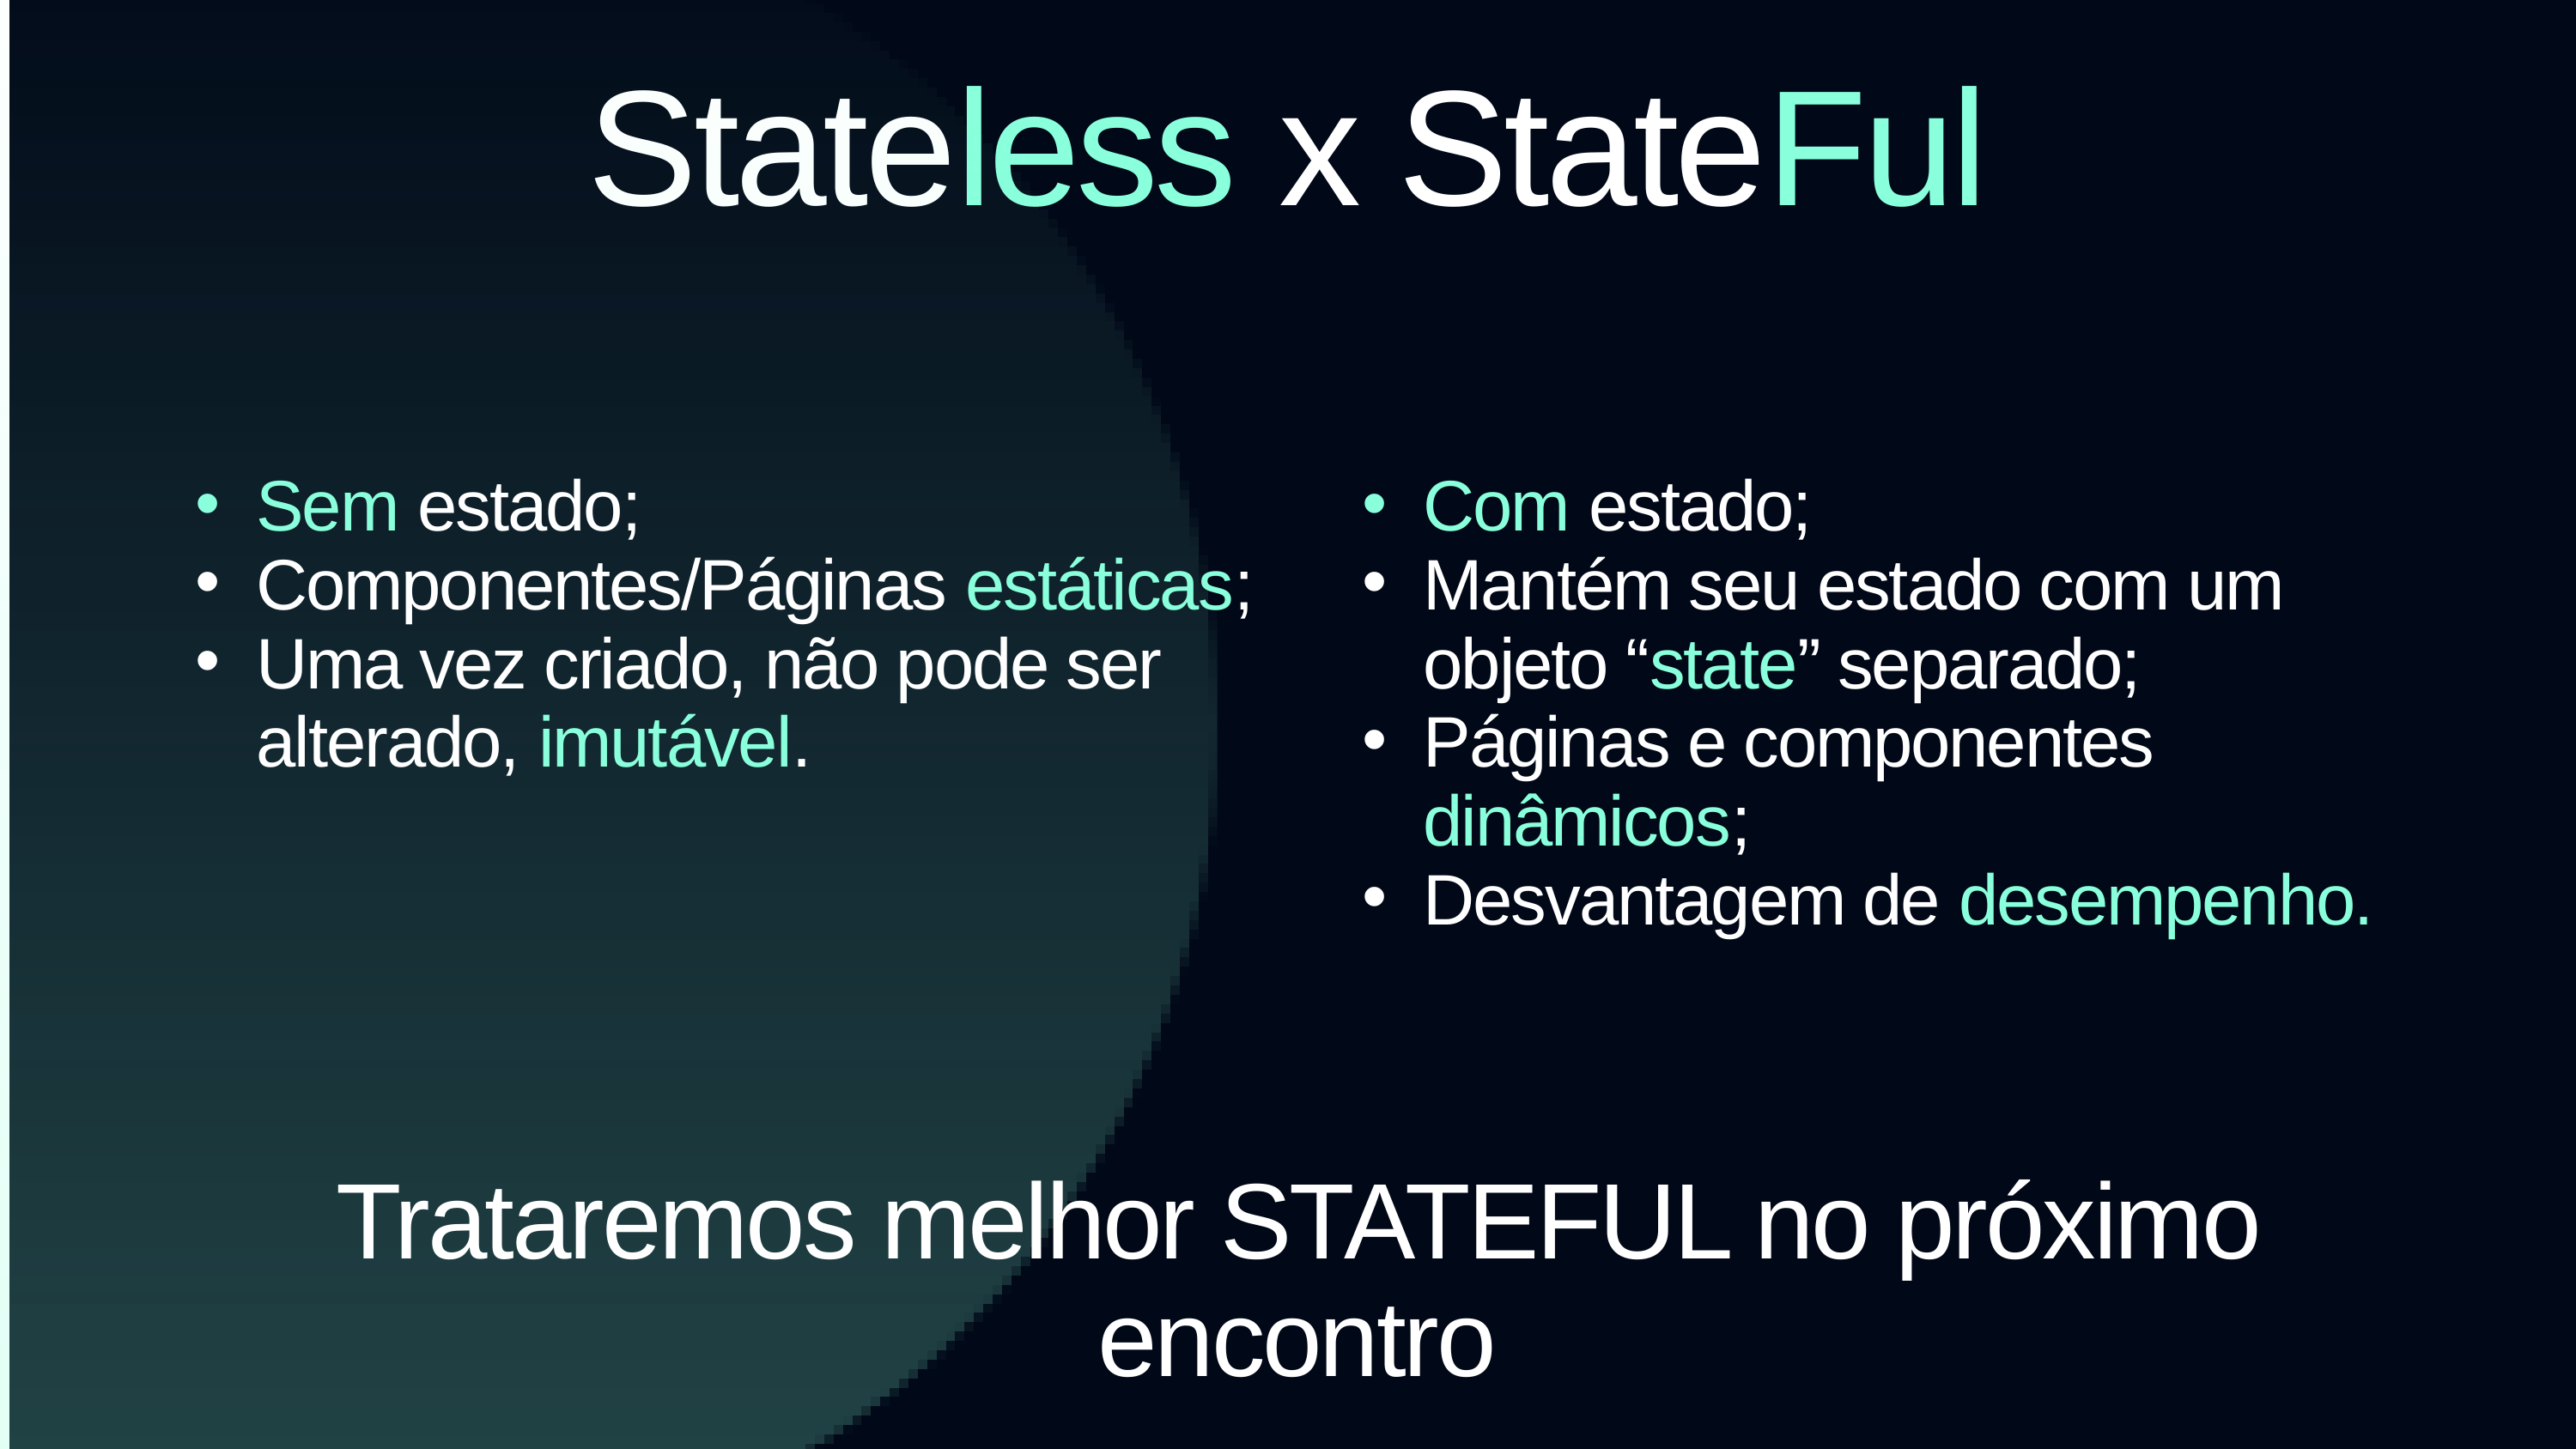

Stateless x StateFul
Sem estado;
Componentes/Páginas estáticas;
Uma vez criado, não pode ser alterado, imutável.
Com estado;
Mantém seu estado com um objeto “state” separado;
Páginas e componentes dinâmicos;
Desvantagem de desempenho.
Trataremos melhor STATEFUL no próximo encontro